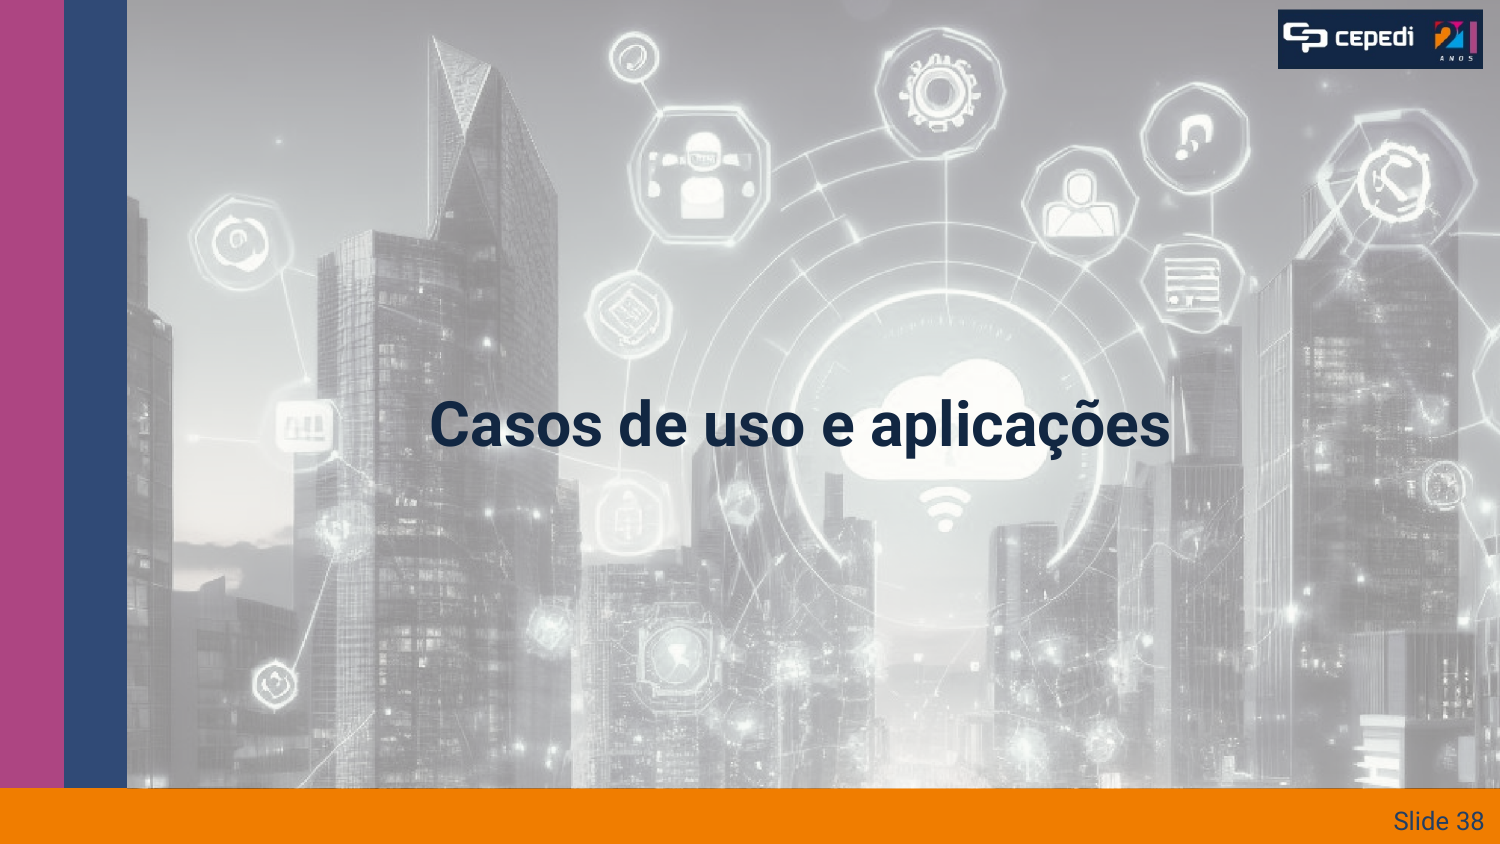

# Casos de uso e aplicações
Slide 38